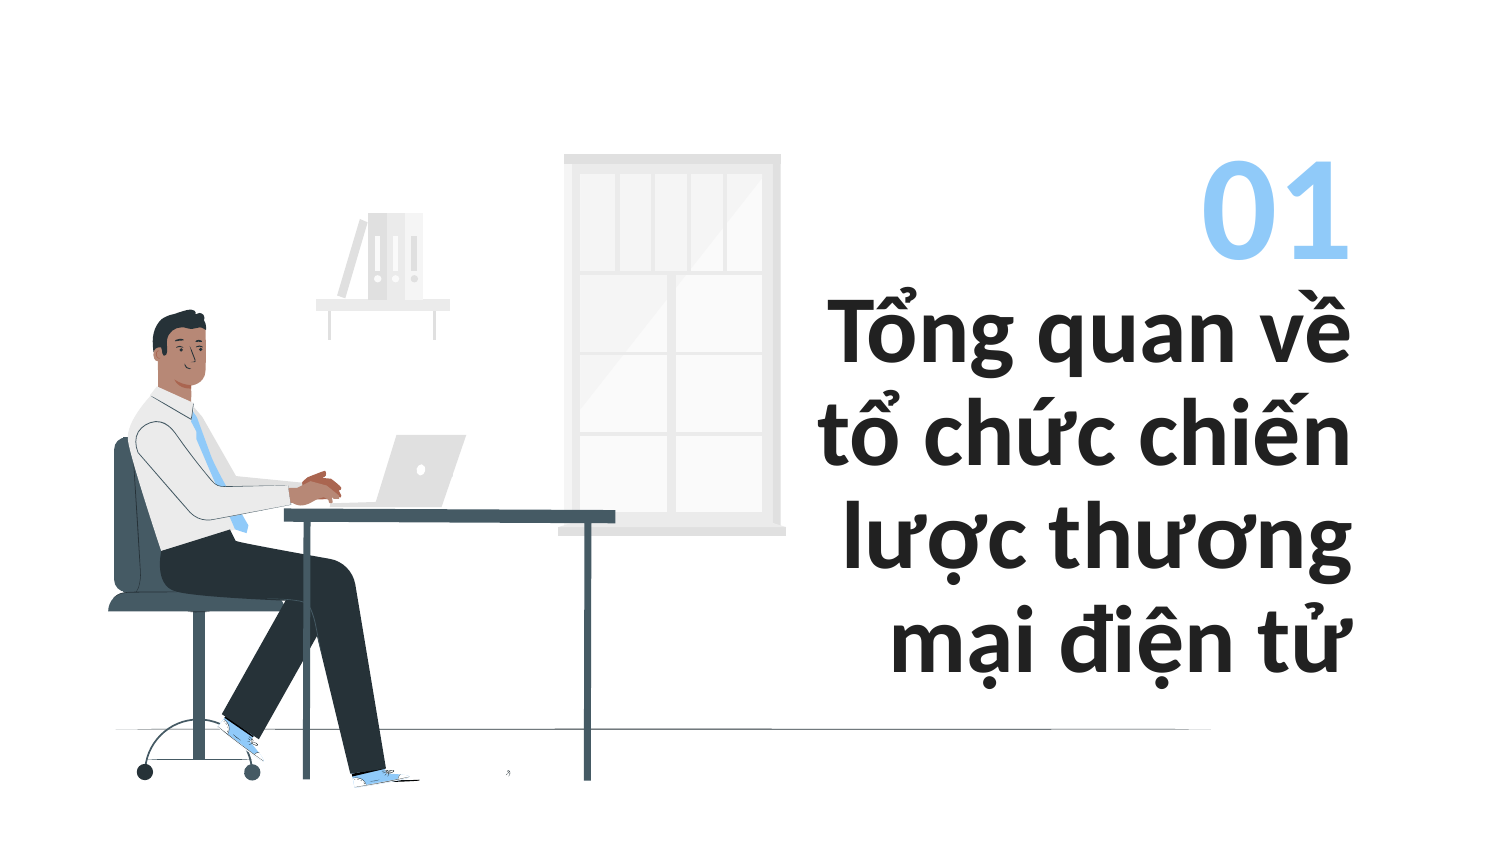

01
# Tổng quan về tổ chức chiến lược thương mại điện tử